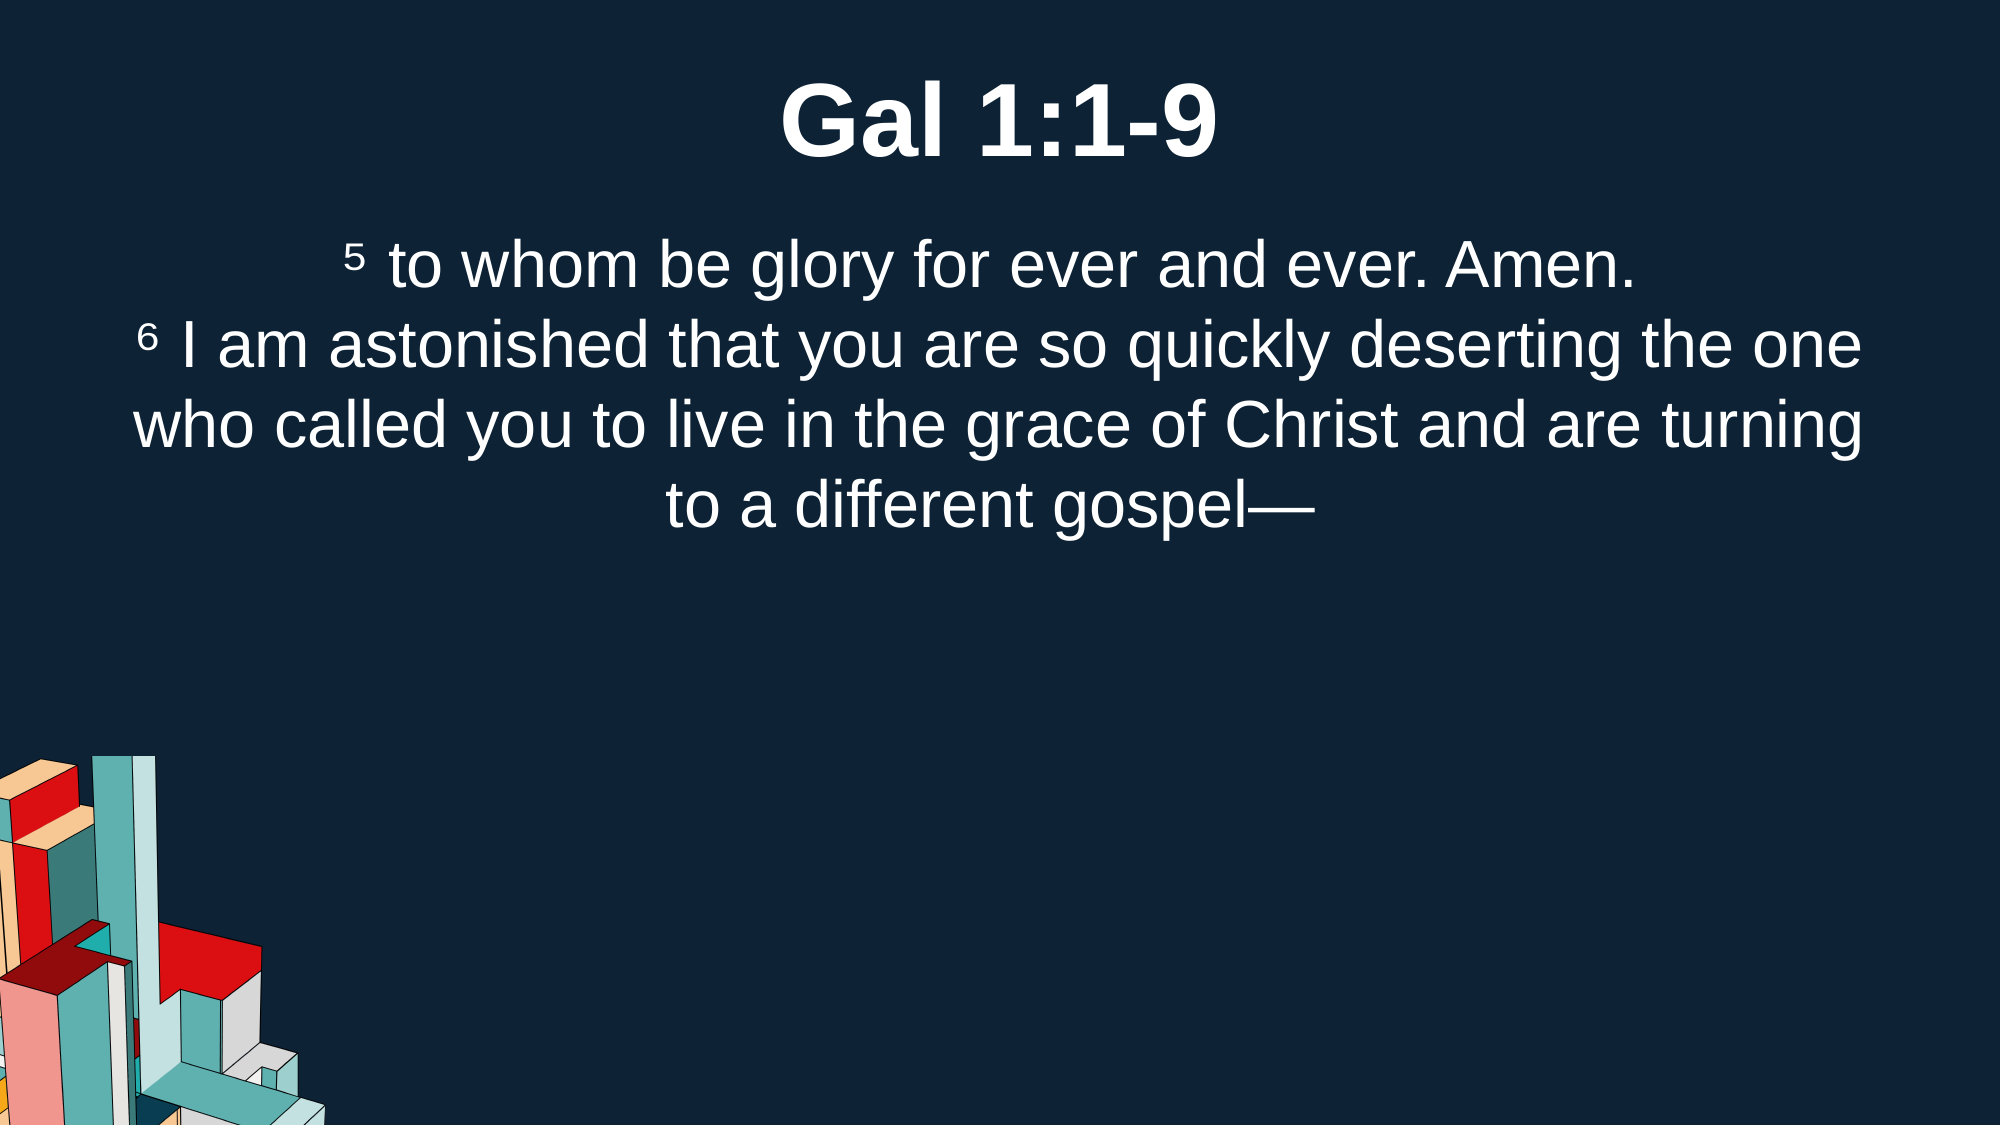

Gal 1:1-9
⁵ to whom be glory for ever and ever. Amen.
⁶ I am astonished that you are so quickly deserting the one who called you to live in the grace of Christ and are turning to a different gospel—